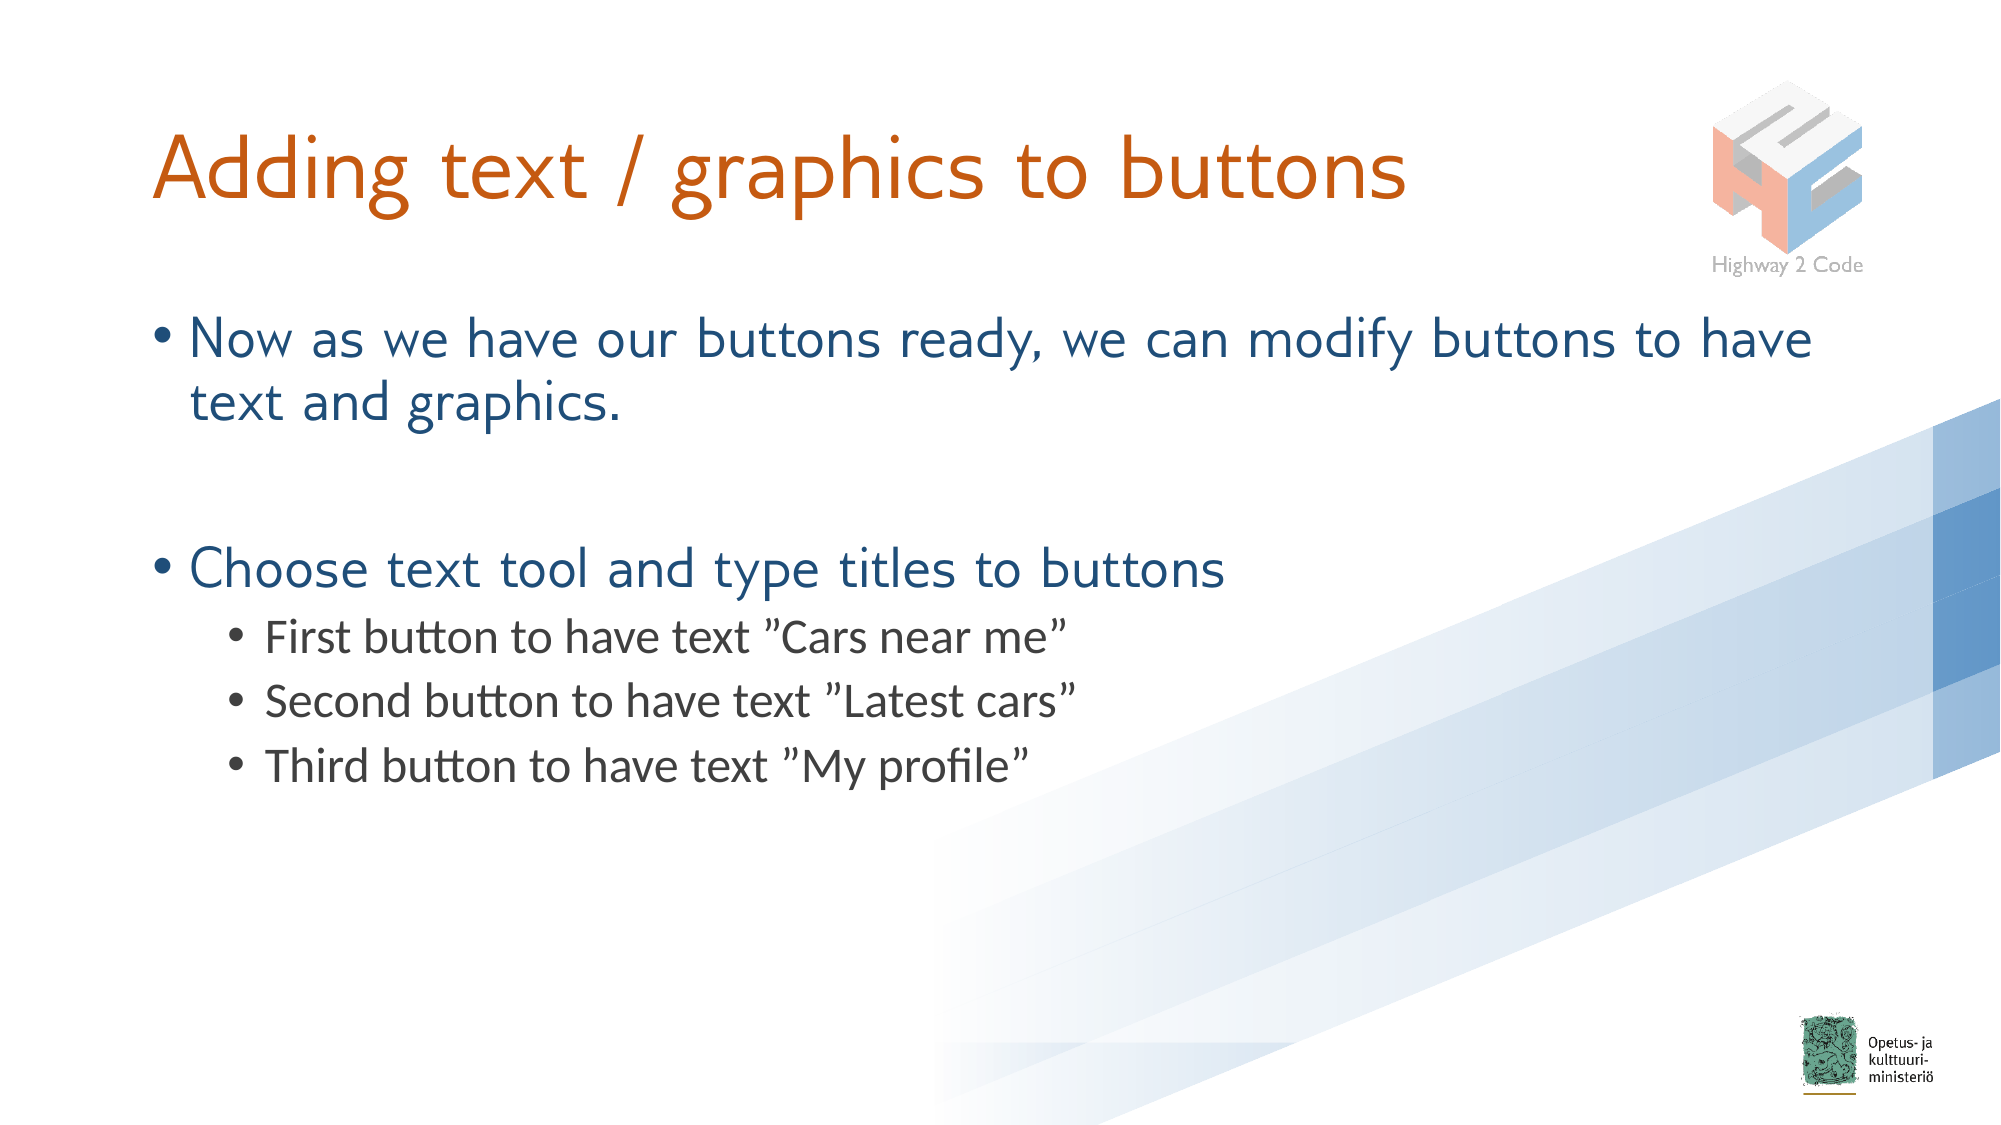

# Adding text / graphics to buttons
Now as we have our buttons ready, we can modify buttons to have text and graphics.

Choose text tool and type titles to buttons
First button to have text ”Cars near me”
Second button to have text ”Latest cars”
Third button to have text ”My profile”